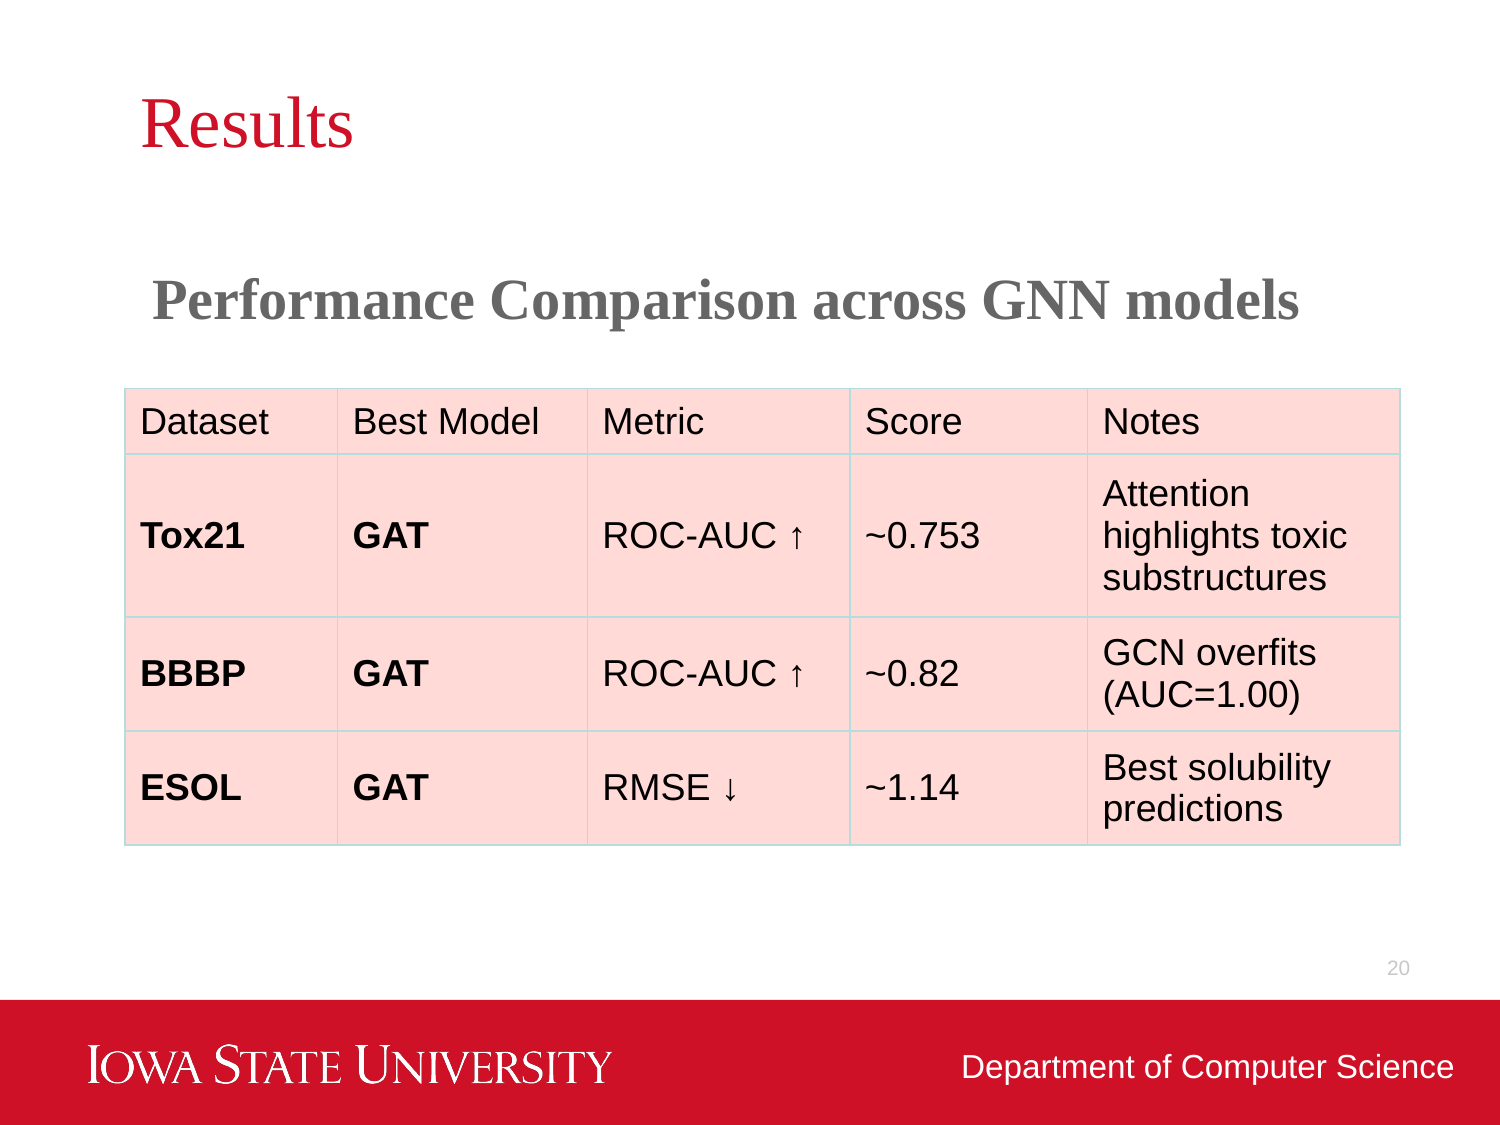

# Results
Performance Comparison across GNN models
| Dataset | Best Model | Metric | Score | Notes |
| --- | --- | --- | --- | --- |
| Tox21 | GAT | ROC-AUC ↑ | ~0.753 | Attention highlights toxic substructures |
| BBBP | GAT | ROC-AUC ↑ | ~0.82 | GCN overfits (AUC=1.00) |
| ESOL | GAT | RMSE ↓ | ~1.14 | Best solubility predictions |
20